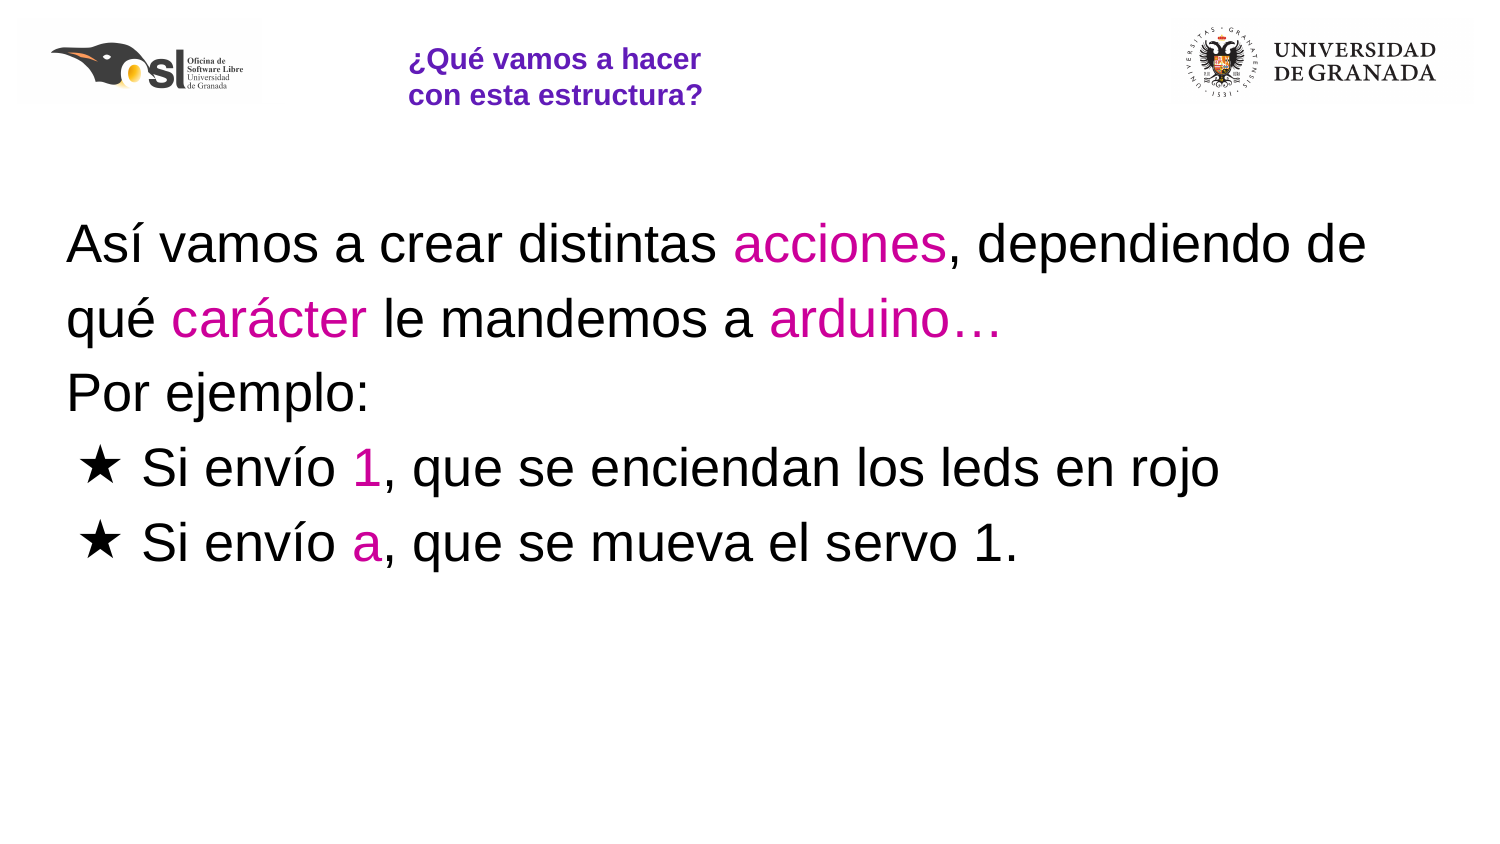

# ¿Qué vamos a hacer con esta estructura?
Así vamos a crear distintas acciones, dependiendo de qué carácter le mandemos a arduino…
Por ejemplo:
Si envío 1, que se enciendan los leds en rojo
Si envío a, que se mueva el servo 1.